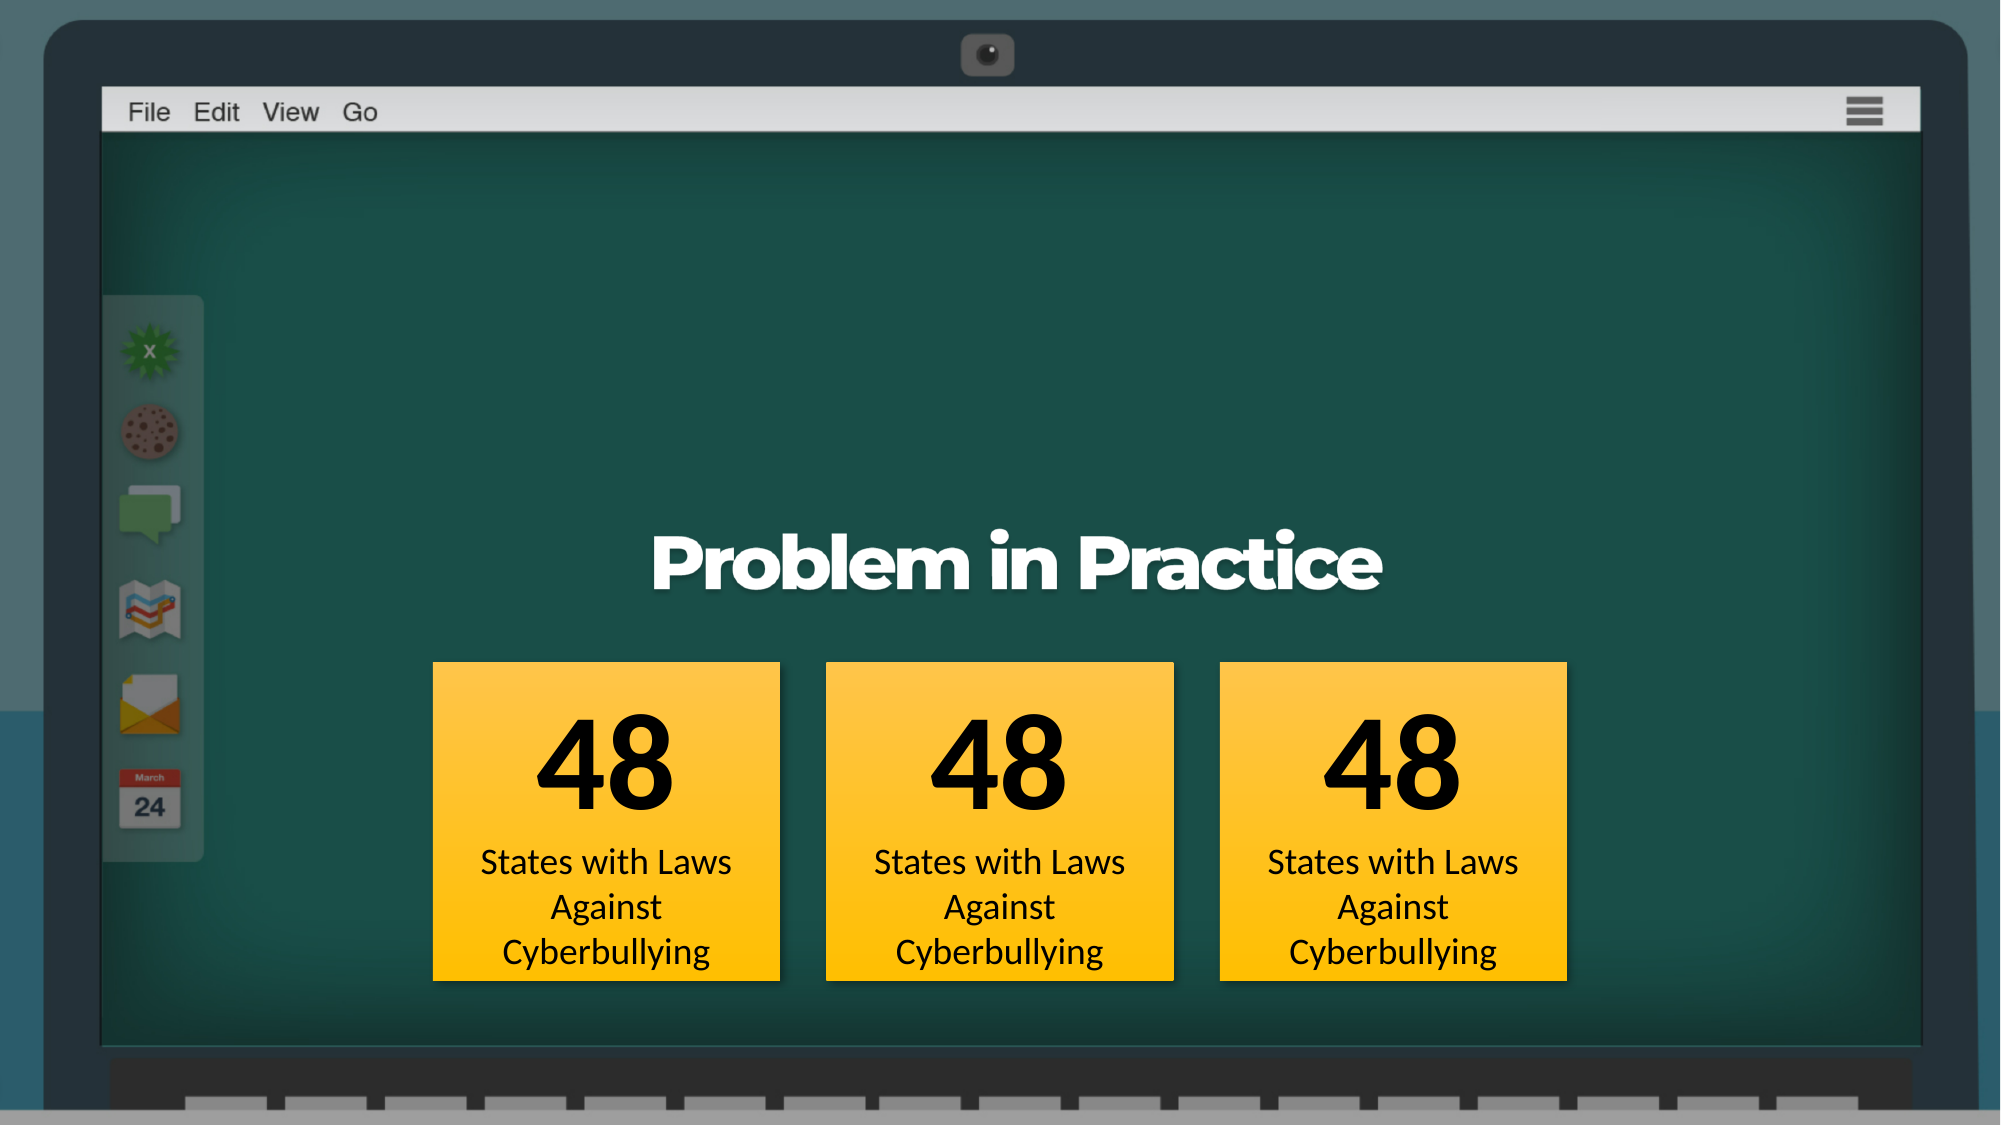

48
States with Laws Against Cyberbullying
48
States with Laws Against Cyberbullying
48
States with Laws Against Cyberbullying